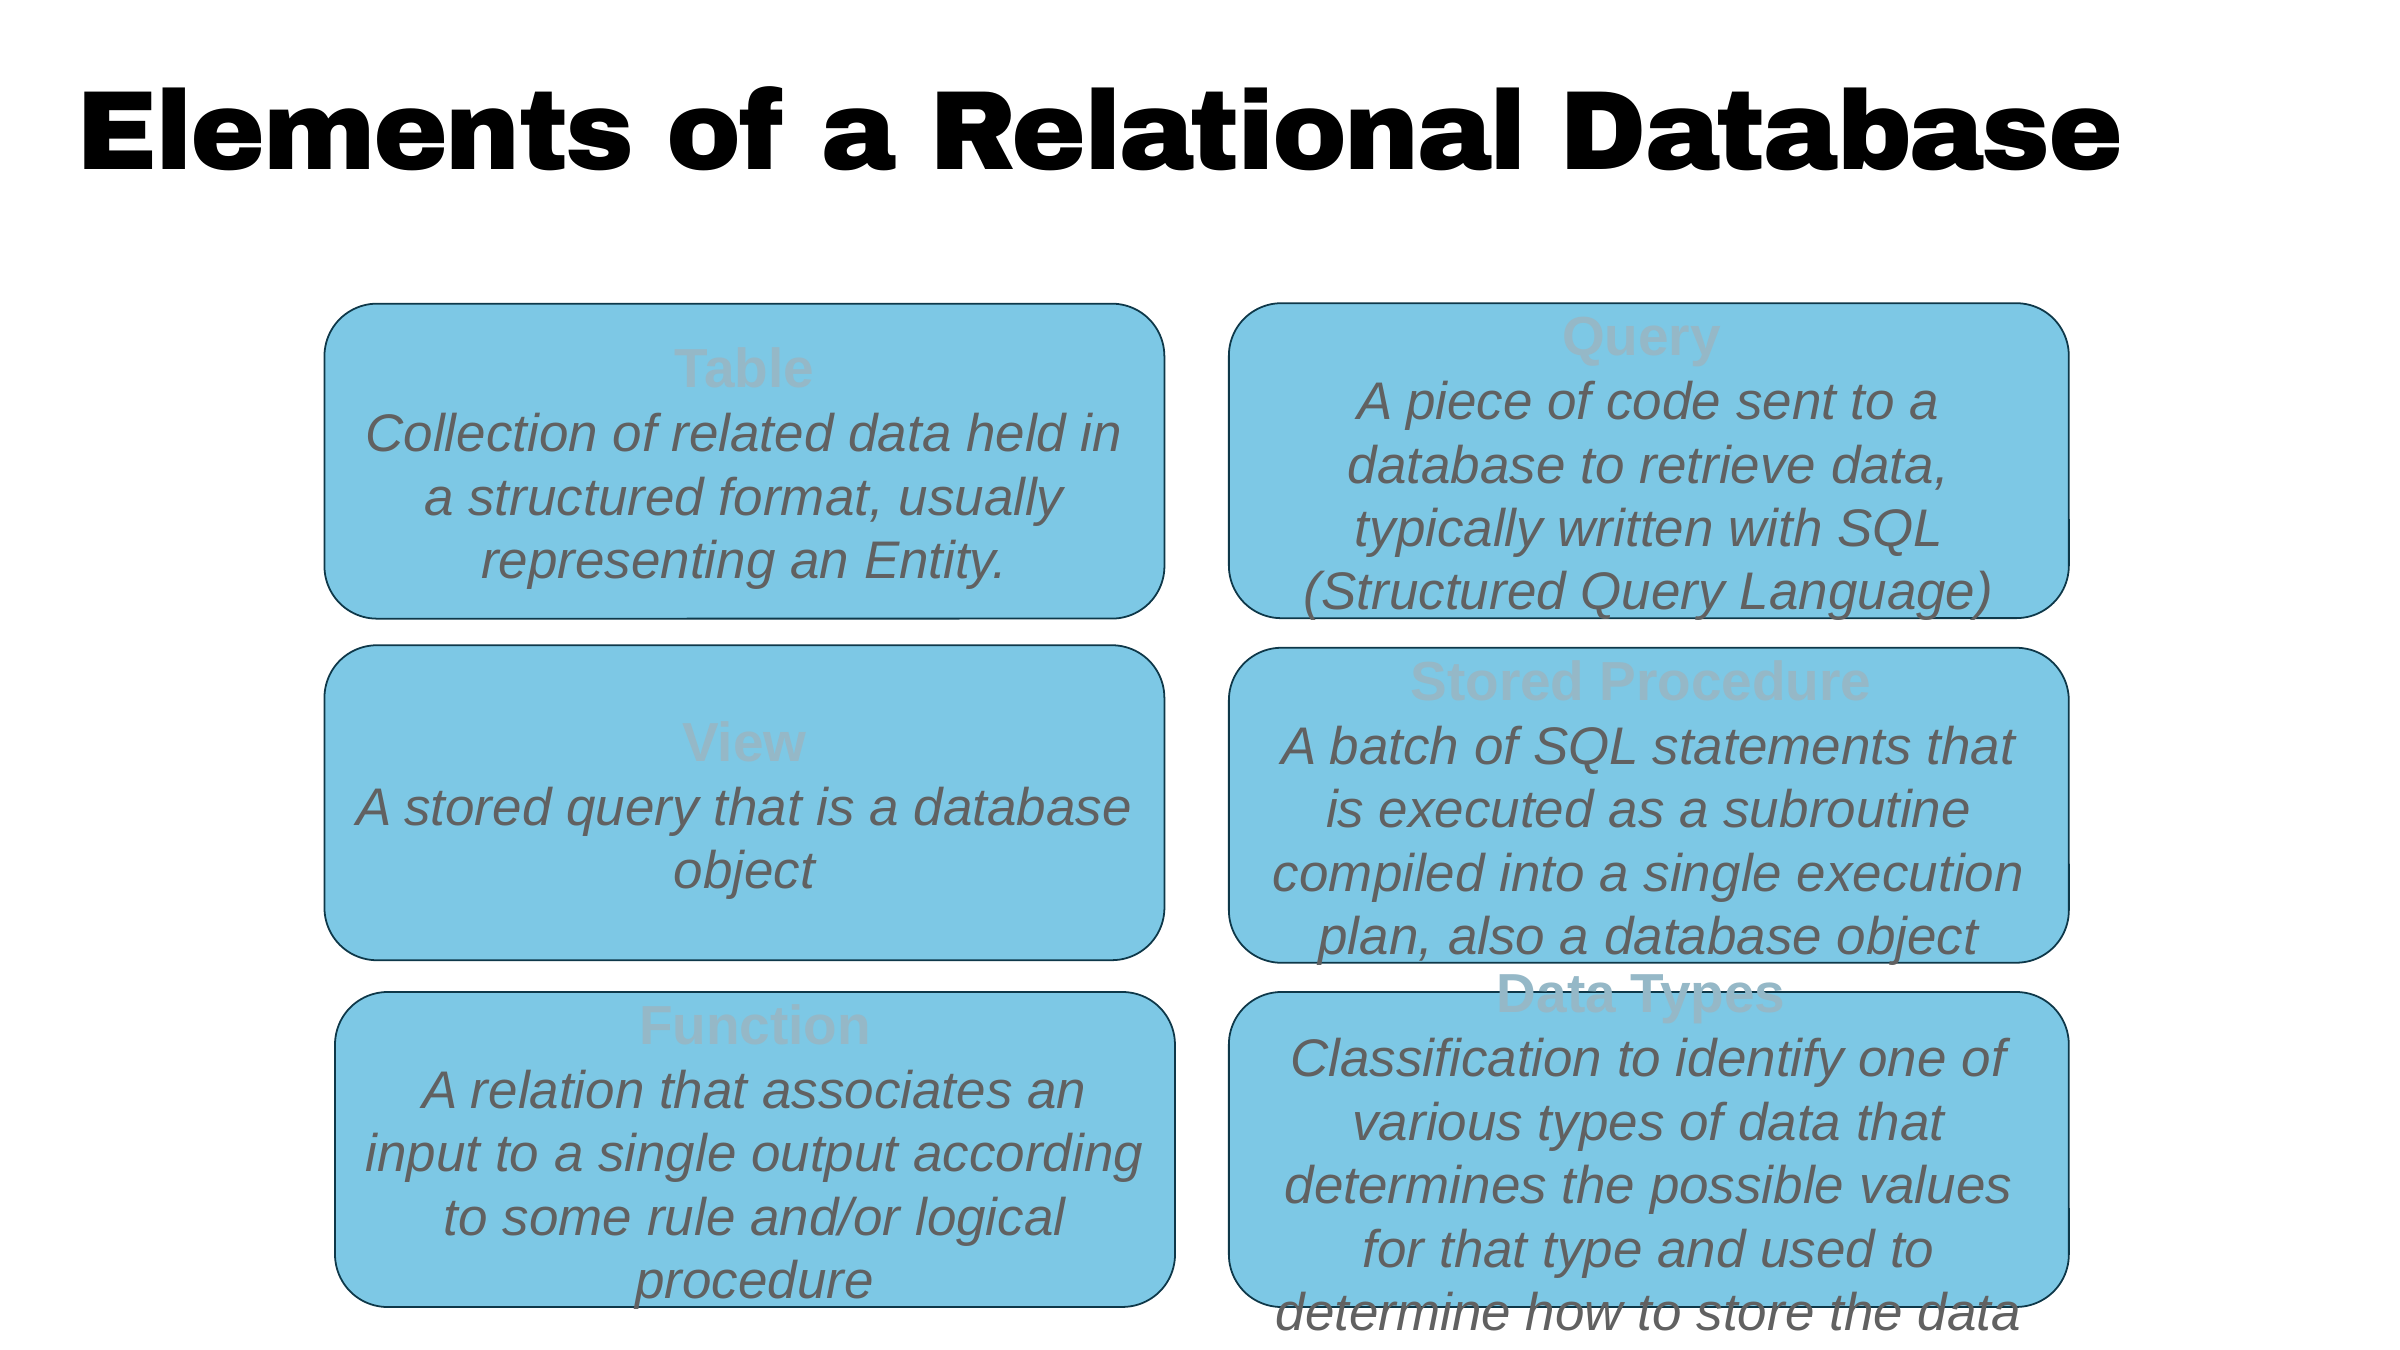

# Elements of a Relational Database
Query
A piece of code sent to a database to retrieve data, typically written with SQL (Structured Query Language)
Table
Collection of related data held in a structured format, usually representing an Entity.
View
A stored query that is a database object
Stored Procedure
A batch of SQL statements that is executed as a subroutine compiled into a single execution plan, also a database object
Function
A relation that associates an input to a single output according to some rule and/or logical procedure
Data Types
Classification to identify one of various types of data that determines the possible values for that type and used to determine how to store the data